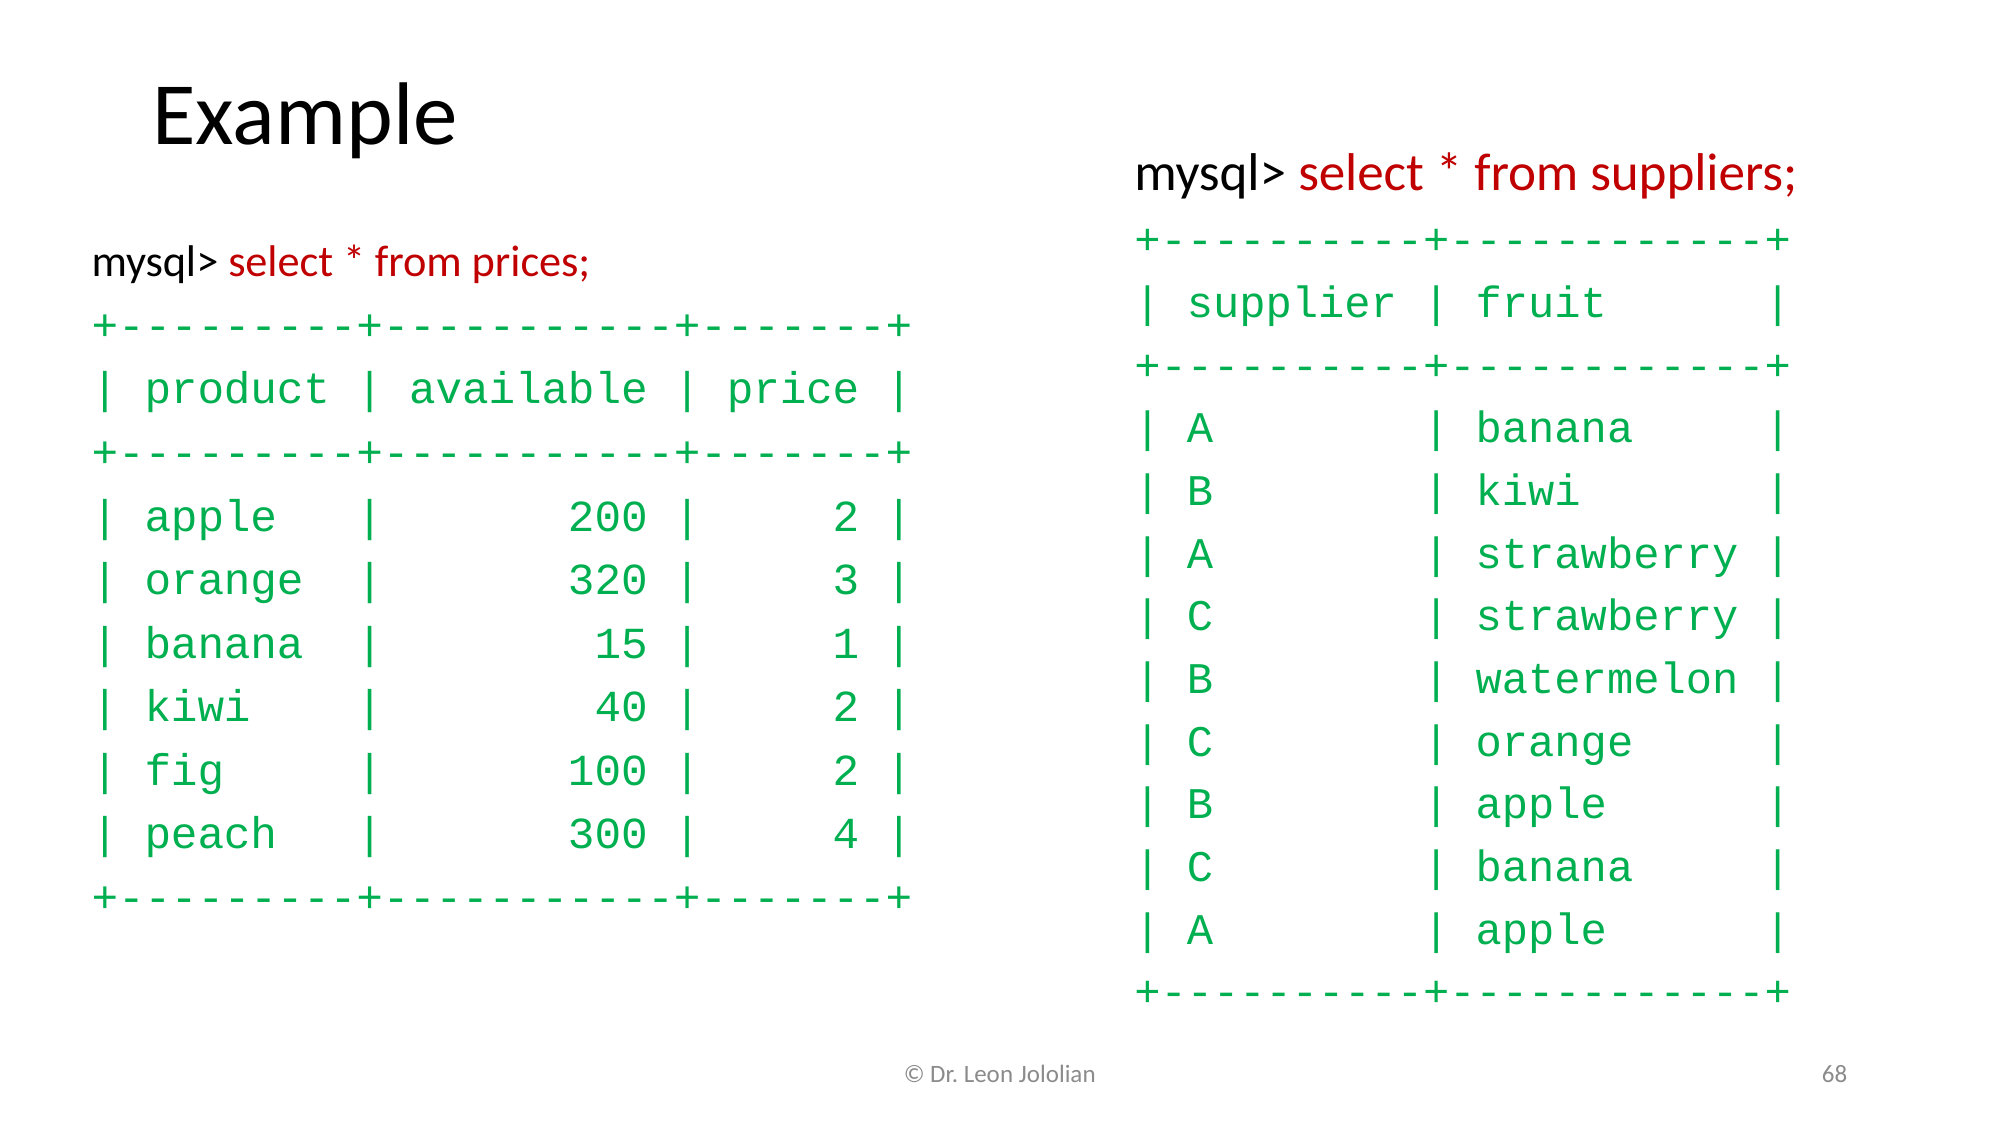

# Example
mysql> select * from suppliers;
+----------+------------+
| supplier | fruit      |
+----------+------------+
| A        | banana     |
| B        | kiwi       |
| A        | strawberry |
| C        | strawberry |
| B        | watermelon |
| C        | orange     |
| B        | apple      |
| C        | banana     |
| A        | apple      |
+----------+------------+
mysql> select * from prices;
+---------+-----------+-------+
| product | available | price |
+---------+-----------+-------+
| apple   |       200 |     2 |
| orange  |       320 |     3 |
| banana  |        15 |     1 |
| kiwi    |        40 |     2 |
| fig     |       100 |     2 |
| peach   |       300 |     4 |
+---------+-----------+-------+
© Dr. Leon Jololian
68